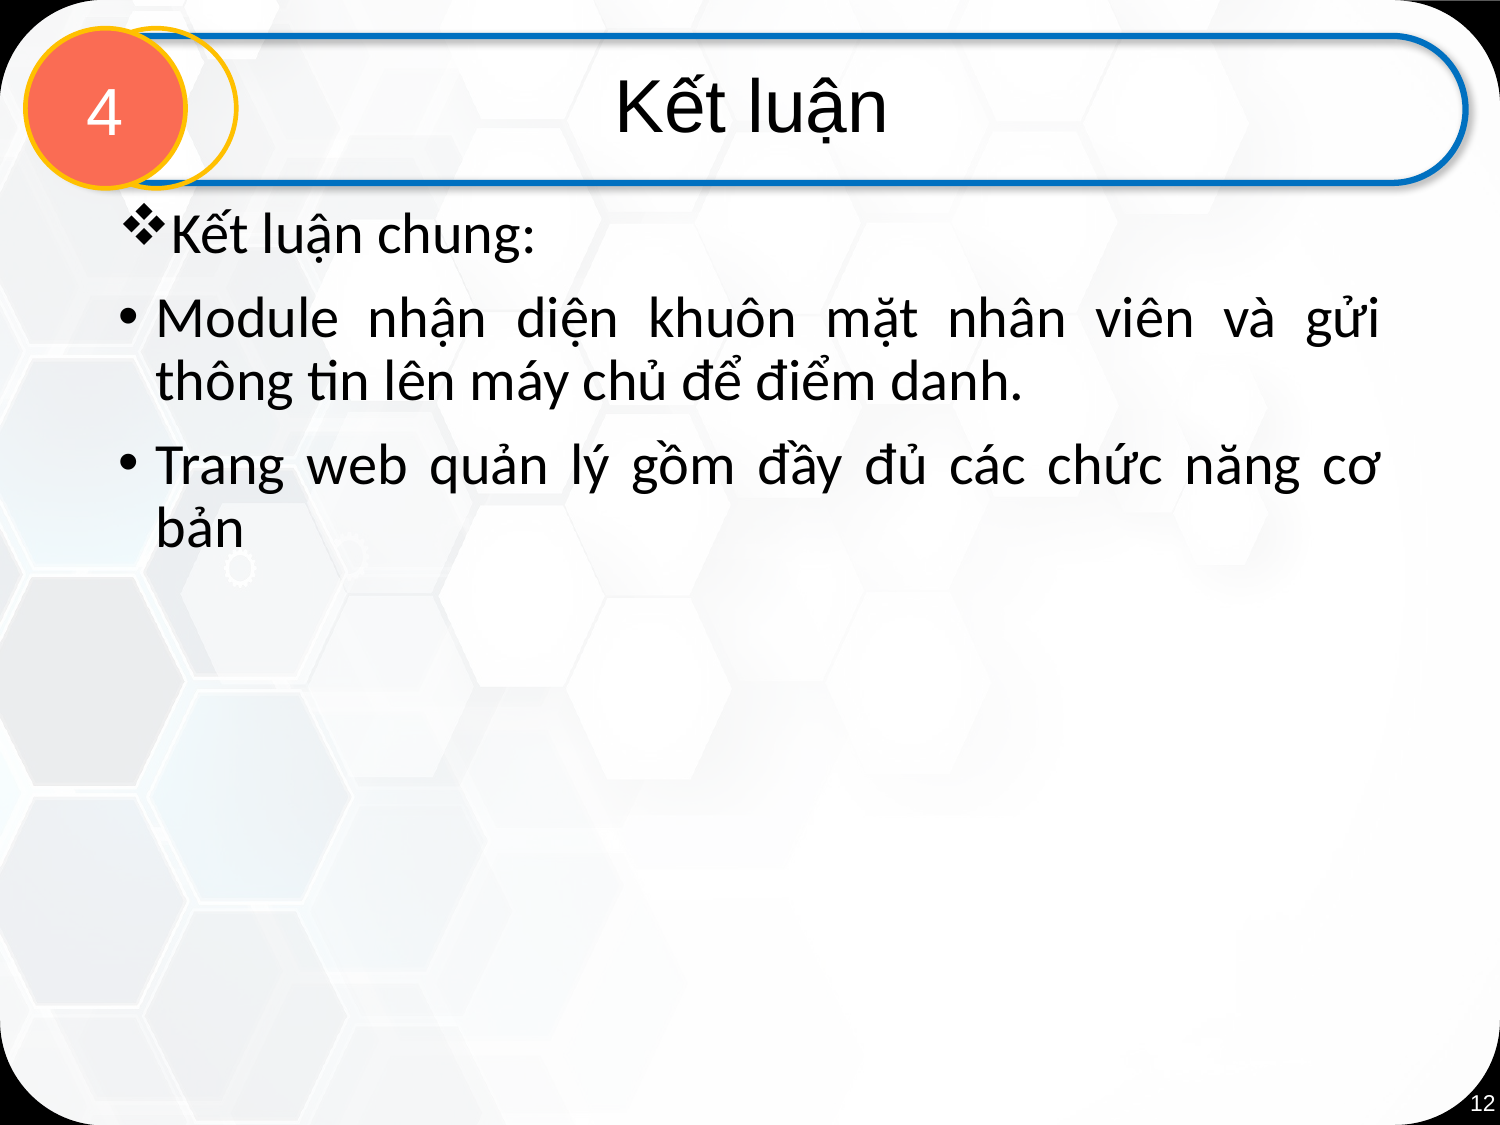

4

# Kết luận
Kết luận chung:
Module nhận diện khuôn mặt nhân viên và gửi thông tin lên máy chủ để điểm danh.
Trang web quản lý gồm đầy đủ các chức năng cơ bản

12